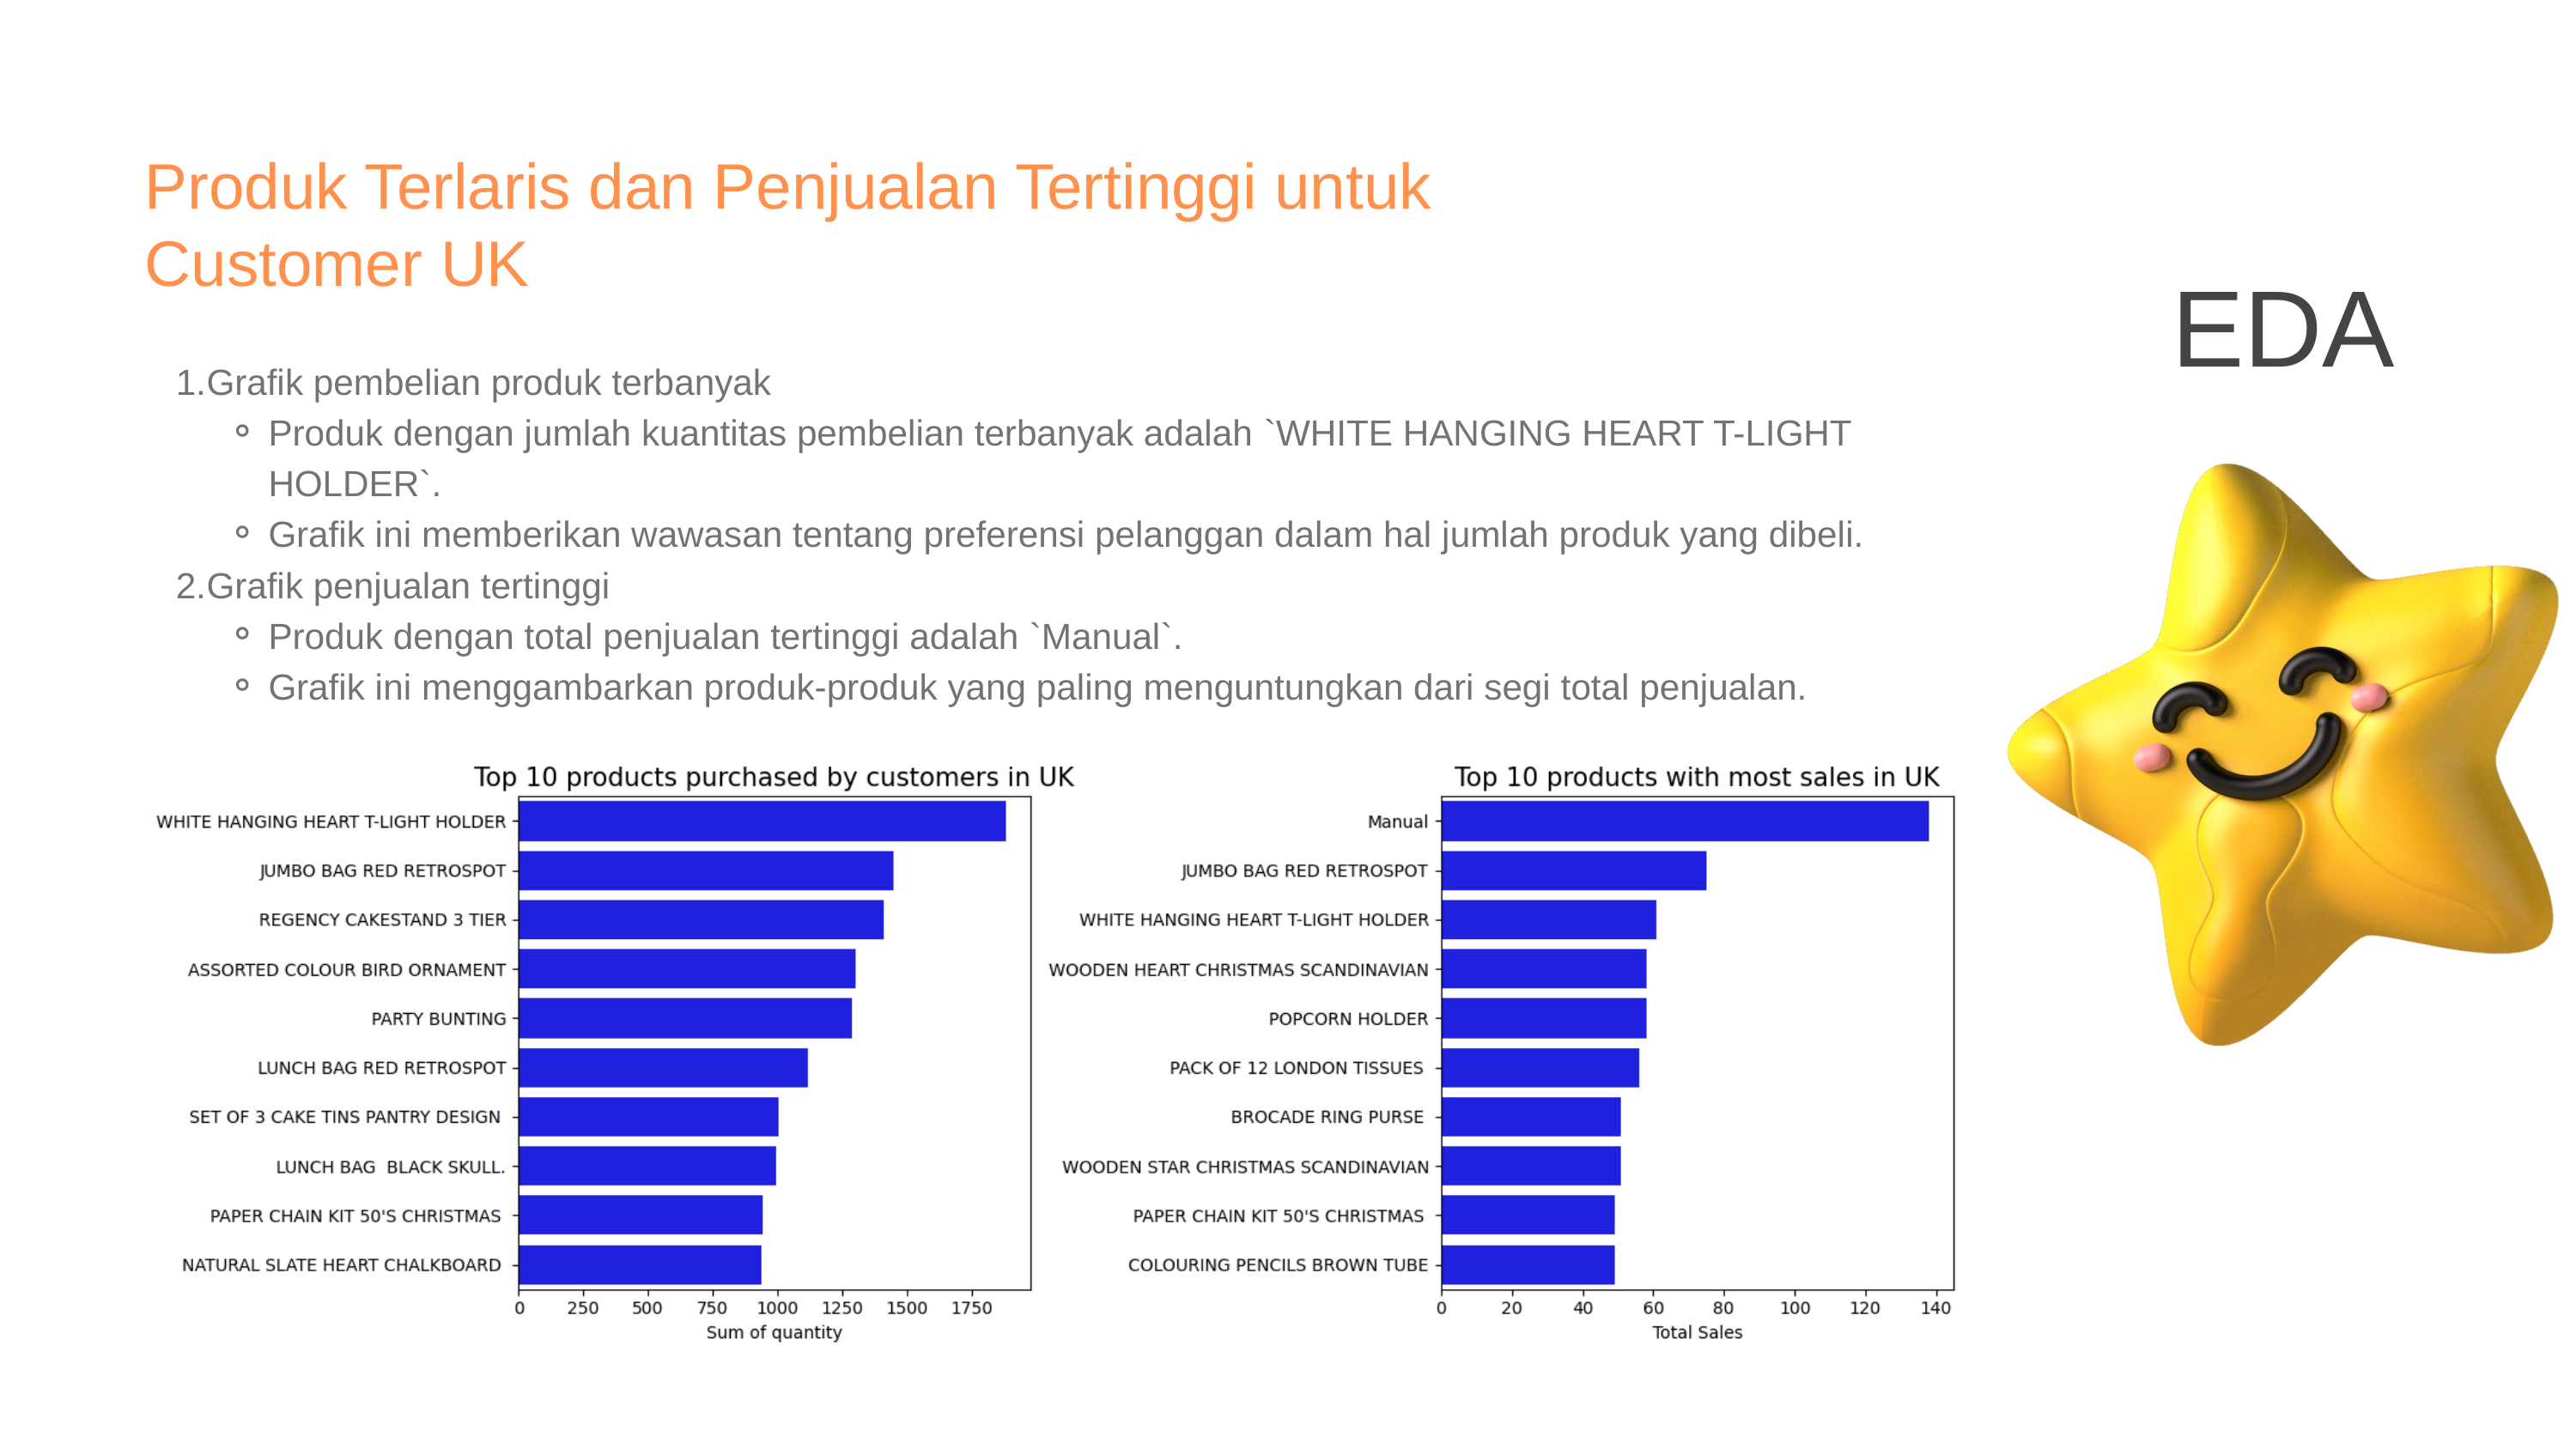

Produk Terlaris dan Penjualan Tertinggi untuk Customer UK
EDA
Grafik pembelian produk terbanyak
Produk dengan jumlah kuantitas pembelian terbanyak adalah `WHITE HANGING HEART T-LIGHT HOLDER`.
Grafik ini memberikan wawasan tentang preferensi pelanggan dalam hal jumlah produk yang dibeli.
Grafik penjualan tertinggi
Produk dengan total penjualan tertinggi adalah `Manual`.
Grafik ini menggambarkan produk-produk yang paling menguntungkan dari segi total penjualan.